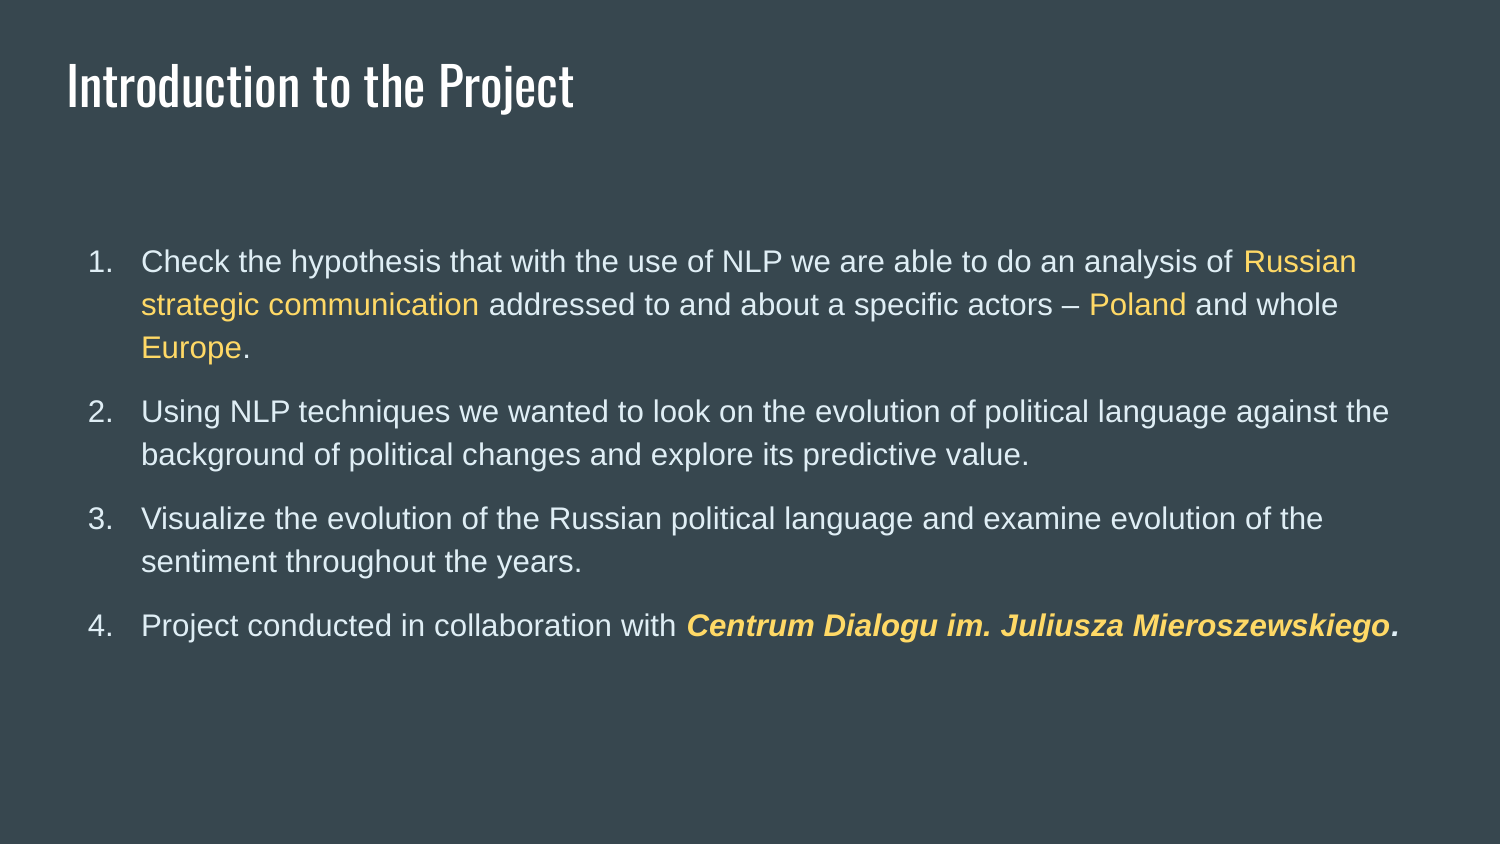

# Introduction to the Project
Check the hypothesis that with the use of NLP we are able to do an analysis of Russian strategic communication addressed to and about a specific actors – Poland and whole Europe.
Using NLP techniques we wanted to look on the evolution of political language against the background of political changes and explore its predictive value.
Visualize the evolution of the Russian political language and examine evolution of the sentiment throughout the years.
Project conducted in collaboration with Centrum Dialogu im. Juliusza Mieroszewskiego.